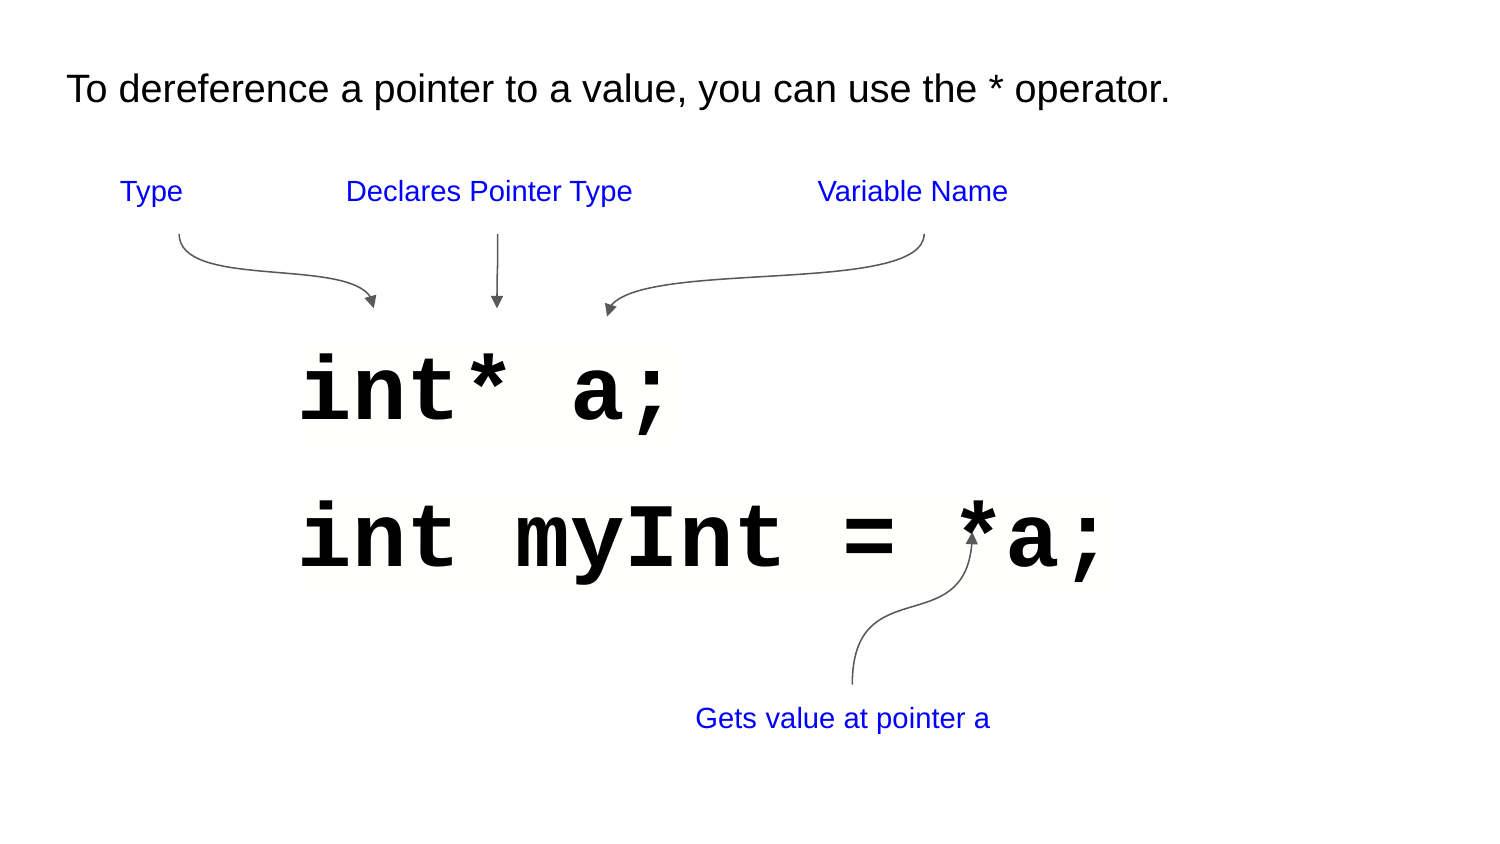

# To dereference a pointer to a value, you can use the * operator.
Type
Declares Pointer Type
Variable Name
int* a;
int myInt = *a;

Gets value at pointer a